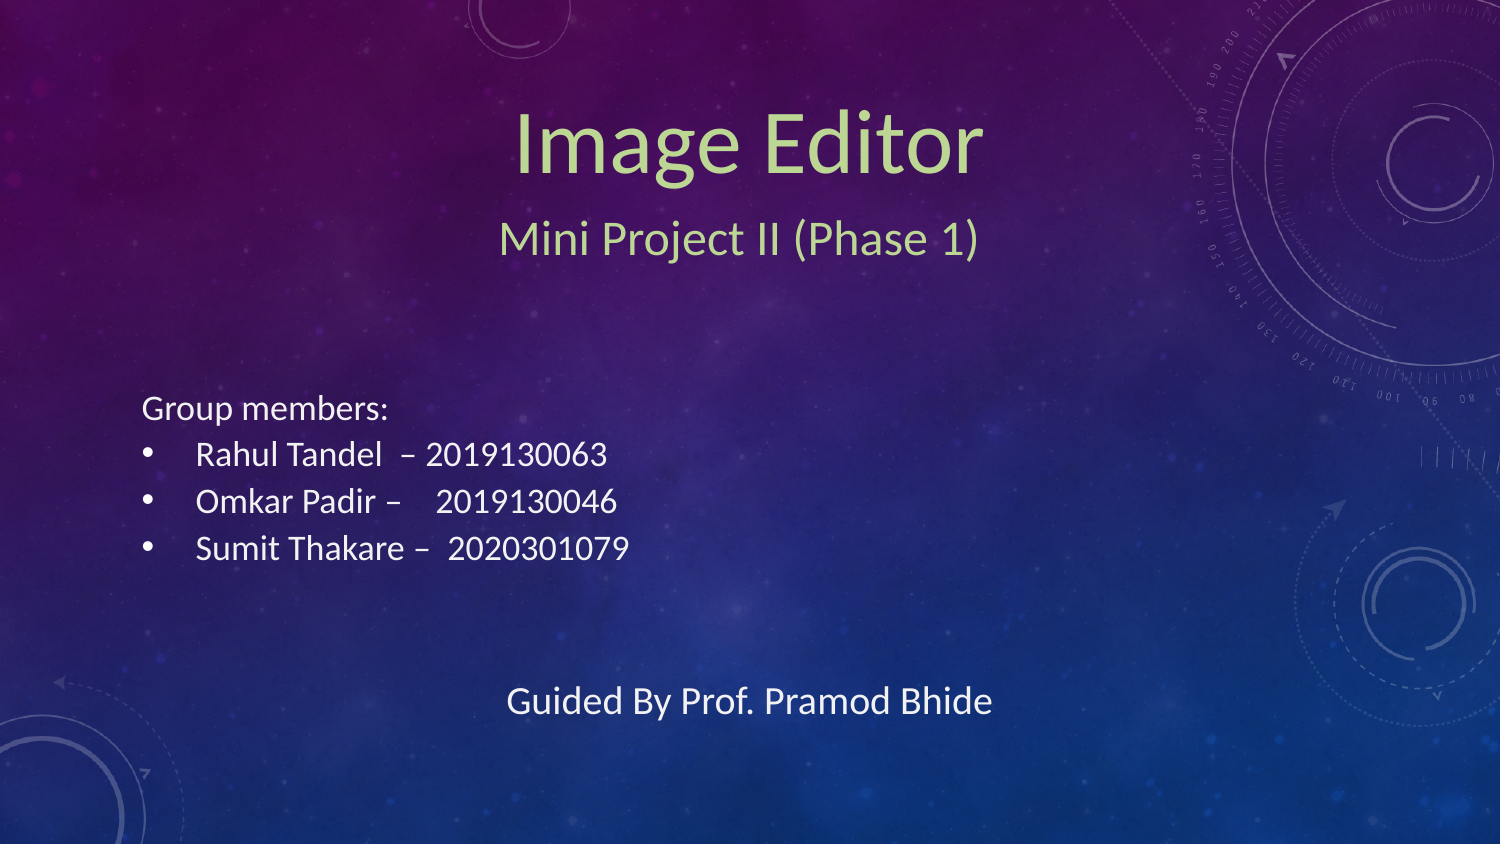

# Image Editor
Mini Project II (Phase 1)
Group members:
Rahul Tandel  – 2019130063
Omkar Padir –    2019130046
Sumit Thakare –  2020301079

Guided By Prof. Pramod Bhide